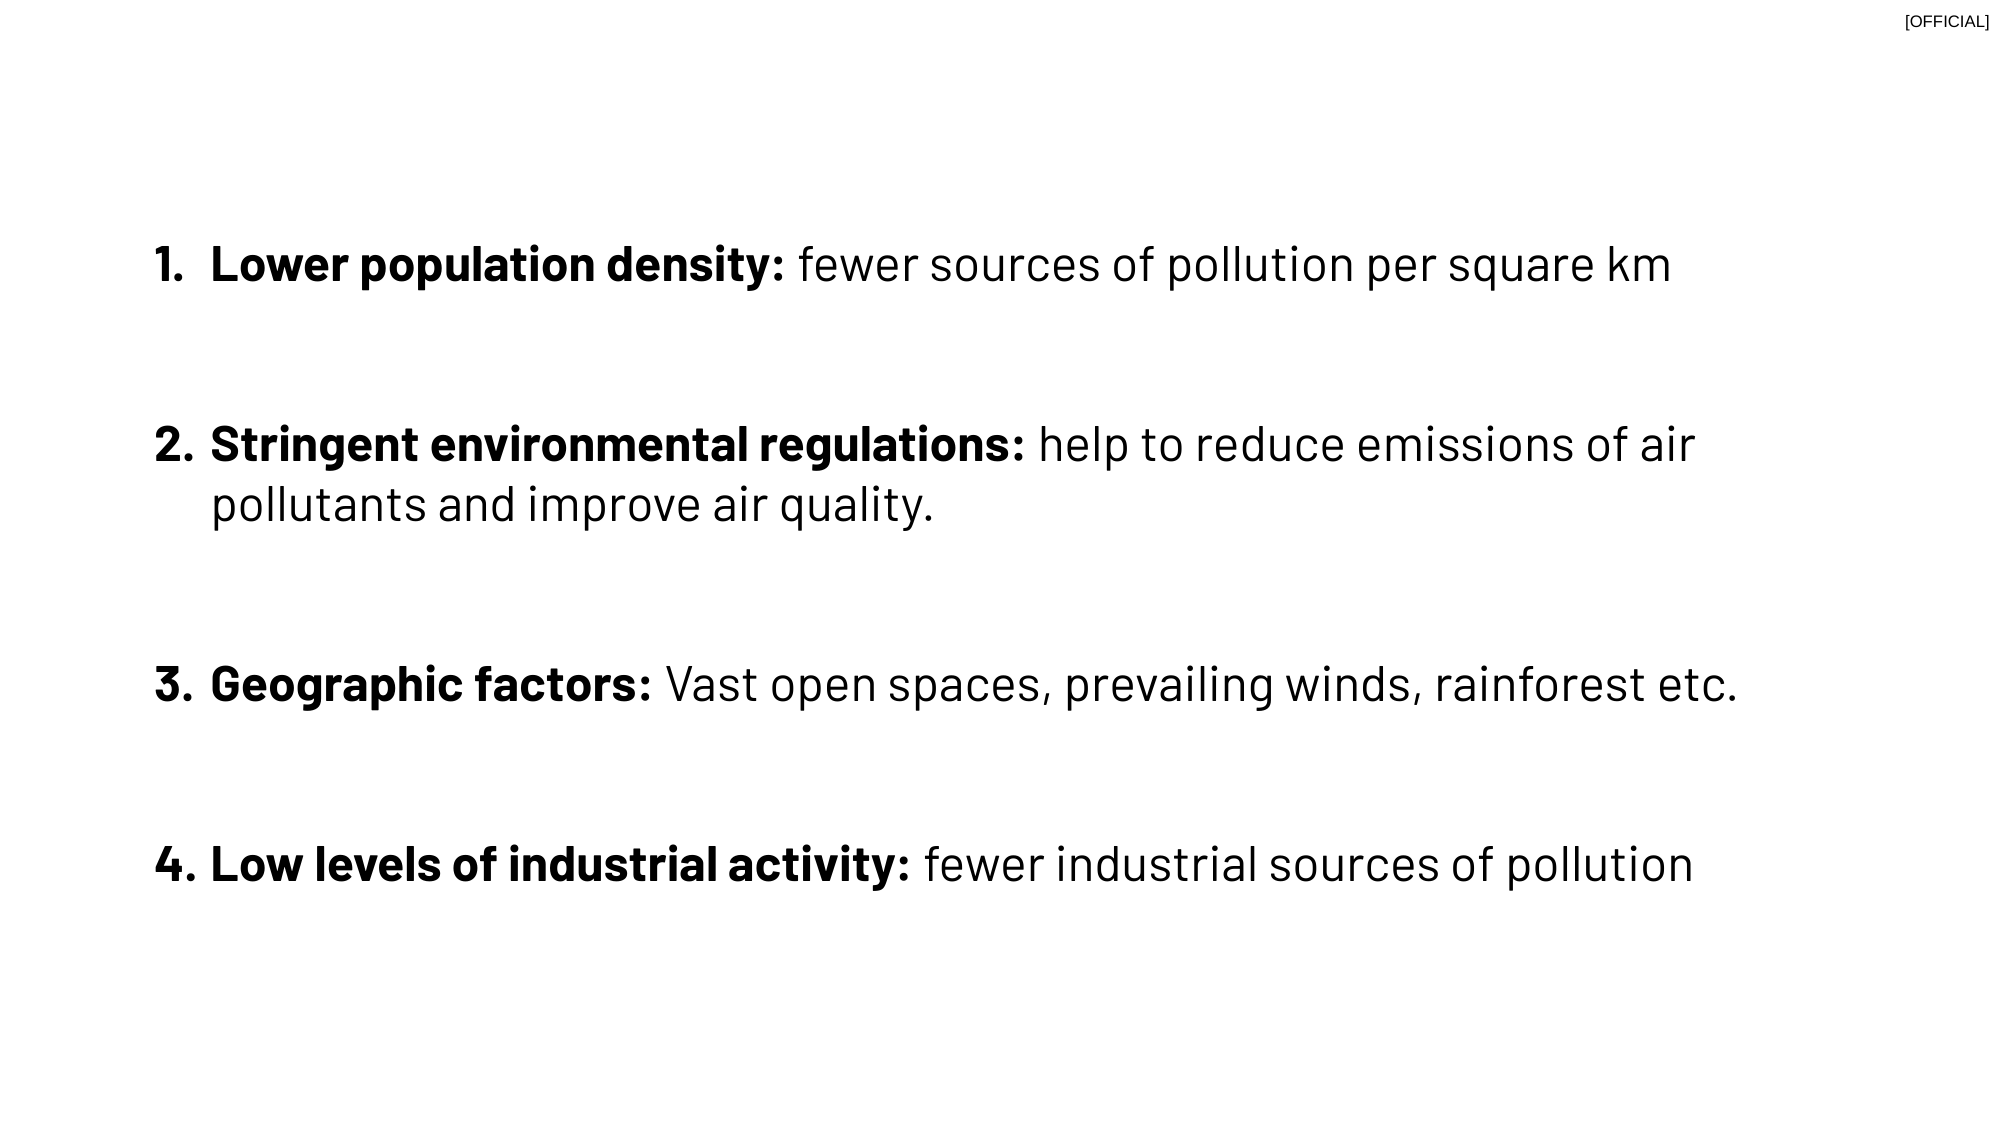

Lower population density: fewer sources of pollution per square km

Stringent environmental regulations: help to reduce emissions of air pollutants and improve air quality.

Geographic factors: Vast open spaces, prevailing winds, rainforest etc.

Low levels of industrial activity: fewer industrial sources of pollution